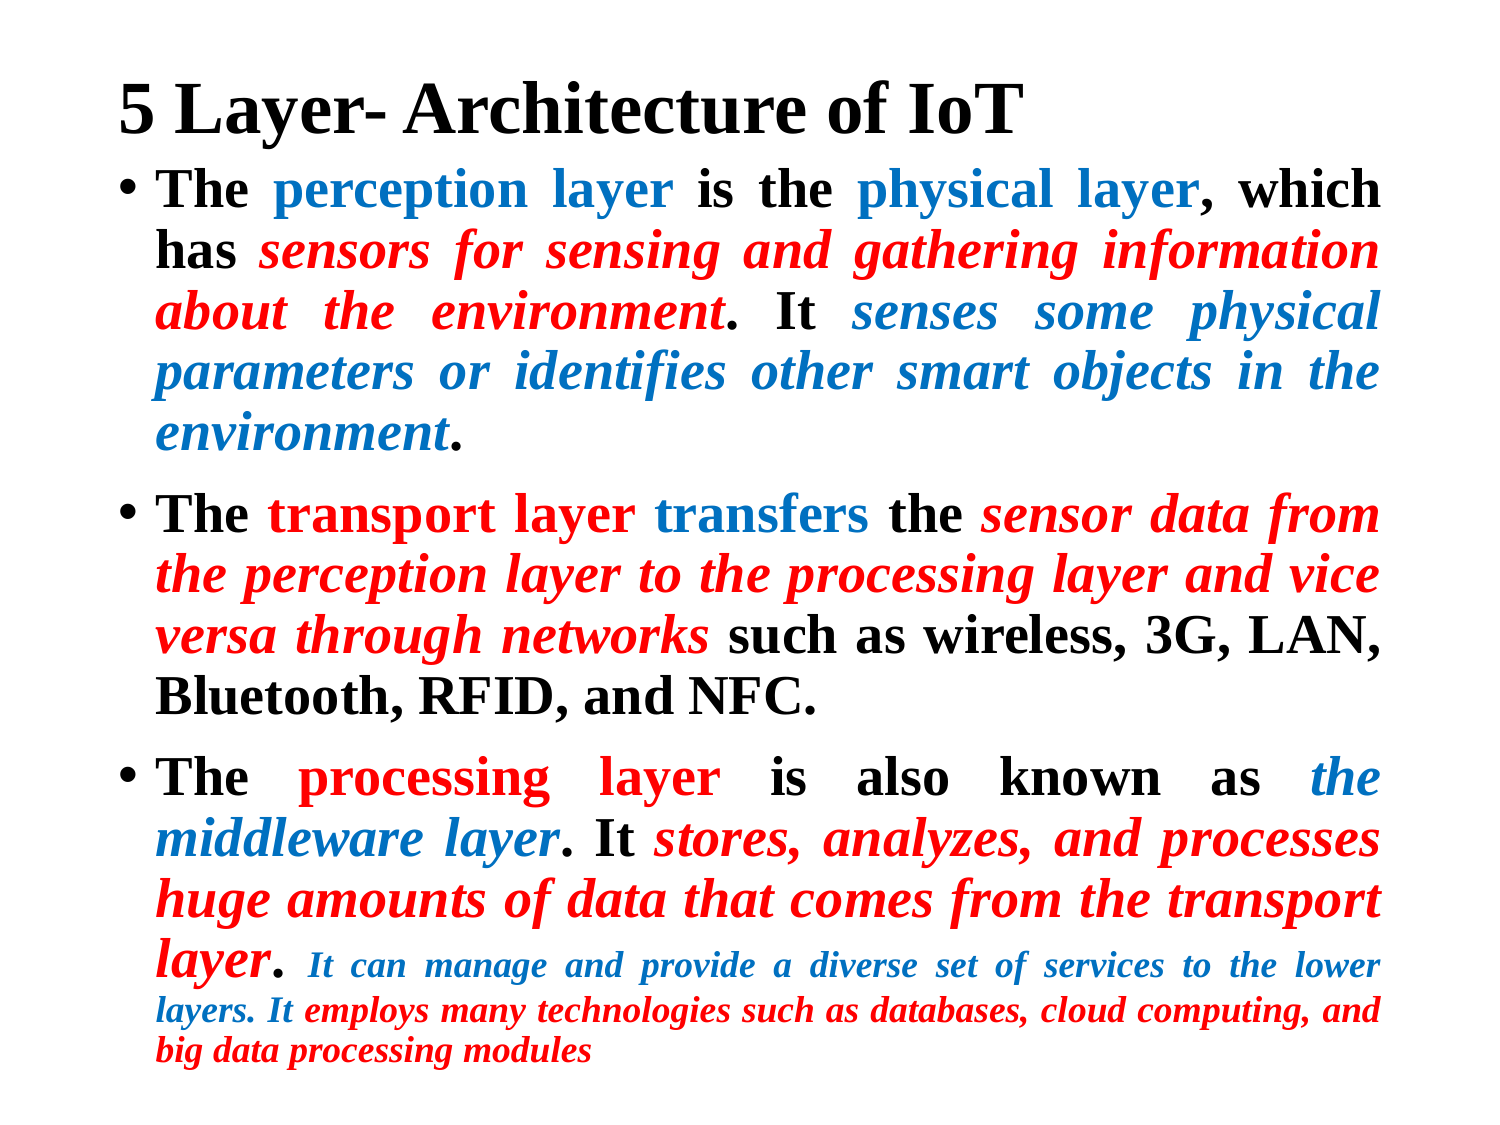

# 5 Layer- Architecture of IoT
The perception layer is the physical layer, which has sensors for sensing and gathering information about the environment. It senses some physical parameters or identifies other smart objects in the environment.
The transport layer transfers the sensor data from the perception layer to the processing layer and vice versa through networks such as wireless, 3G, LAN, Bluetooth, RFID, and NFC.
The processing layer is also known as the middleware layer. It stores, analyzes, and processes huge amounts of data that comes from the transport layer. It can manage and provide a diverse set of services to the lower layers. It employs many technologies such as databases, cloud computing, and big data processing modules